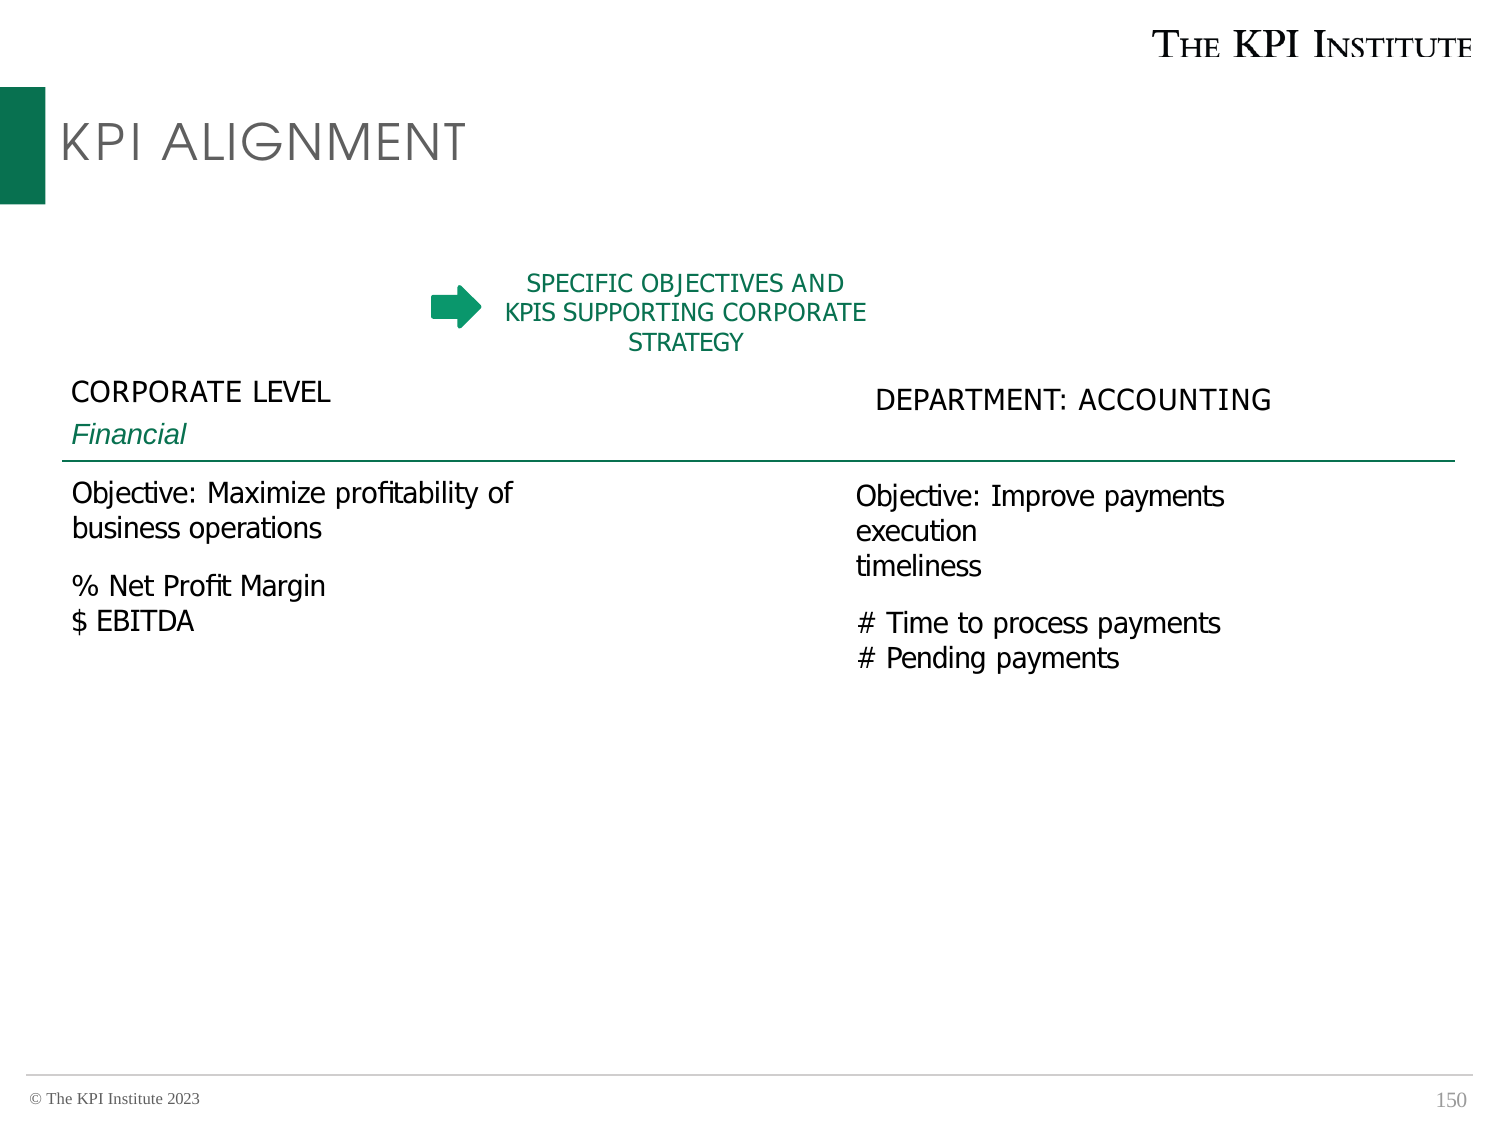

# KPI ALIGNMENT
SPECIFIC OBJECTIVES AND KPIS SUPPORTING CORPORATE STRATEGY

CORPORATE LEVEL
Financial
DEPARTMENT: ACCOUNTING

Objective: Maximize profitability of business operations
% Net Profit Margin
$ EBITDA
Objective: Improve payments execution
timeliness
# Time to process payments
# Pending payments
150
© The KPI Institute 2023